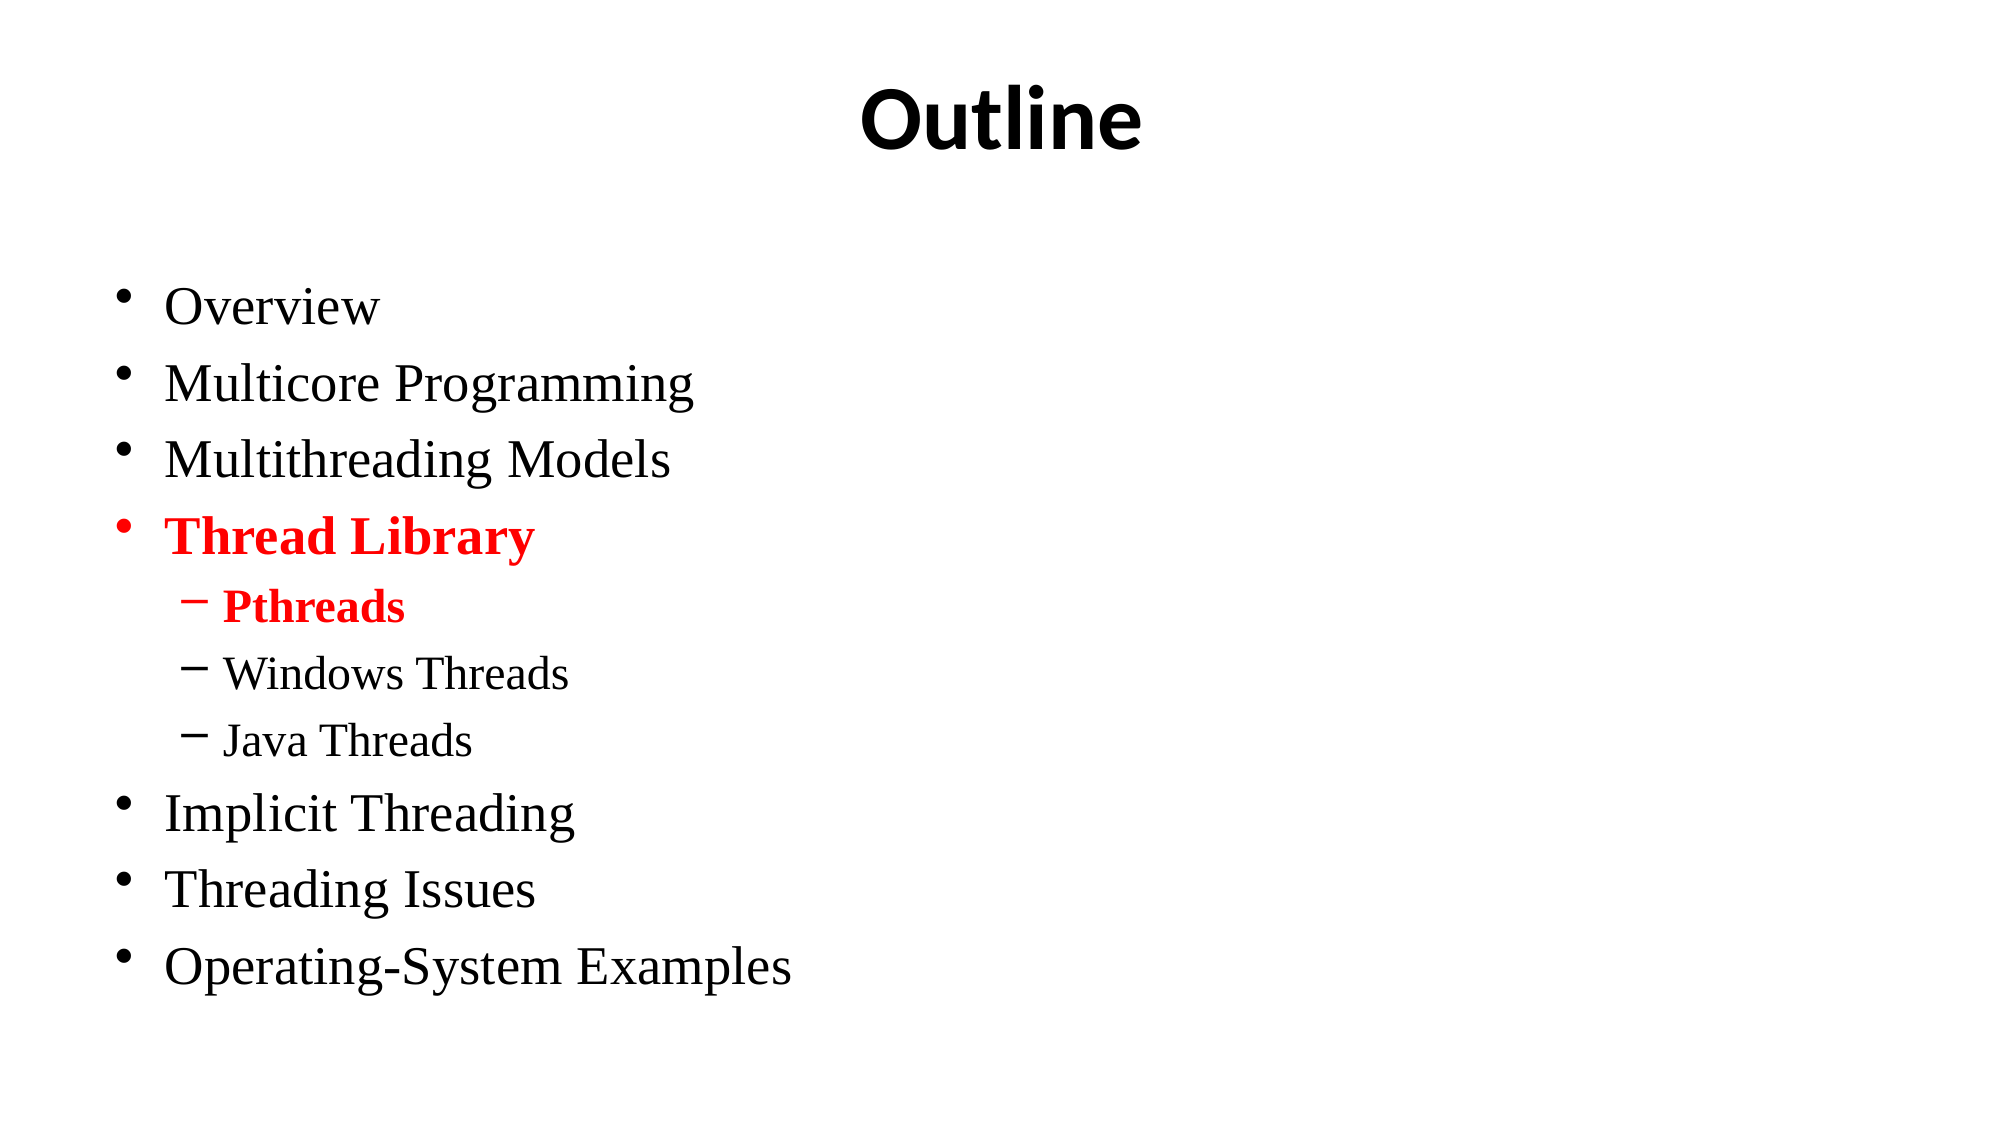

# Outline
Overview
Multicore Programming
Multithreading Models
Thread Library
Pthreads
Windows Threads
Java Threads
Implicit Threading
Threading Issues
Operating-System Examples